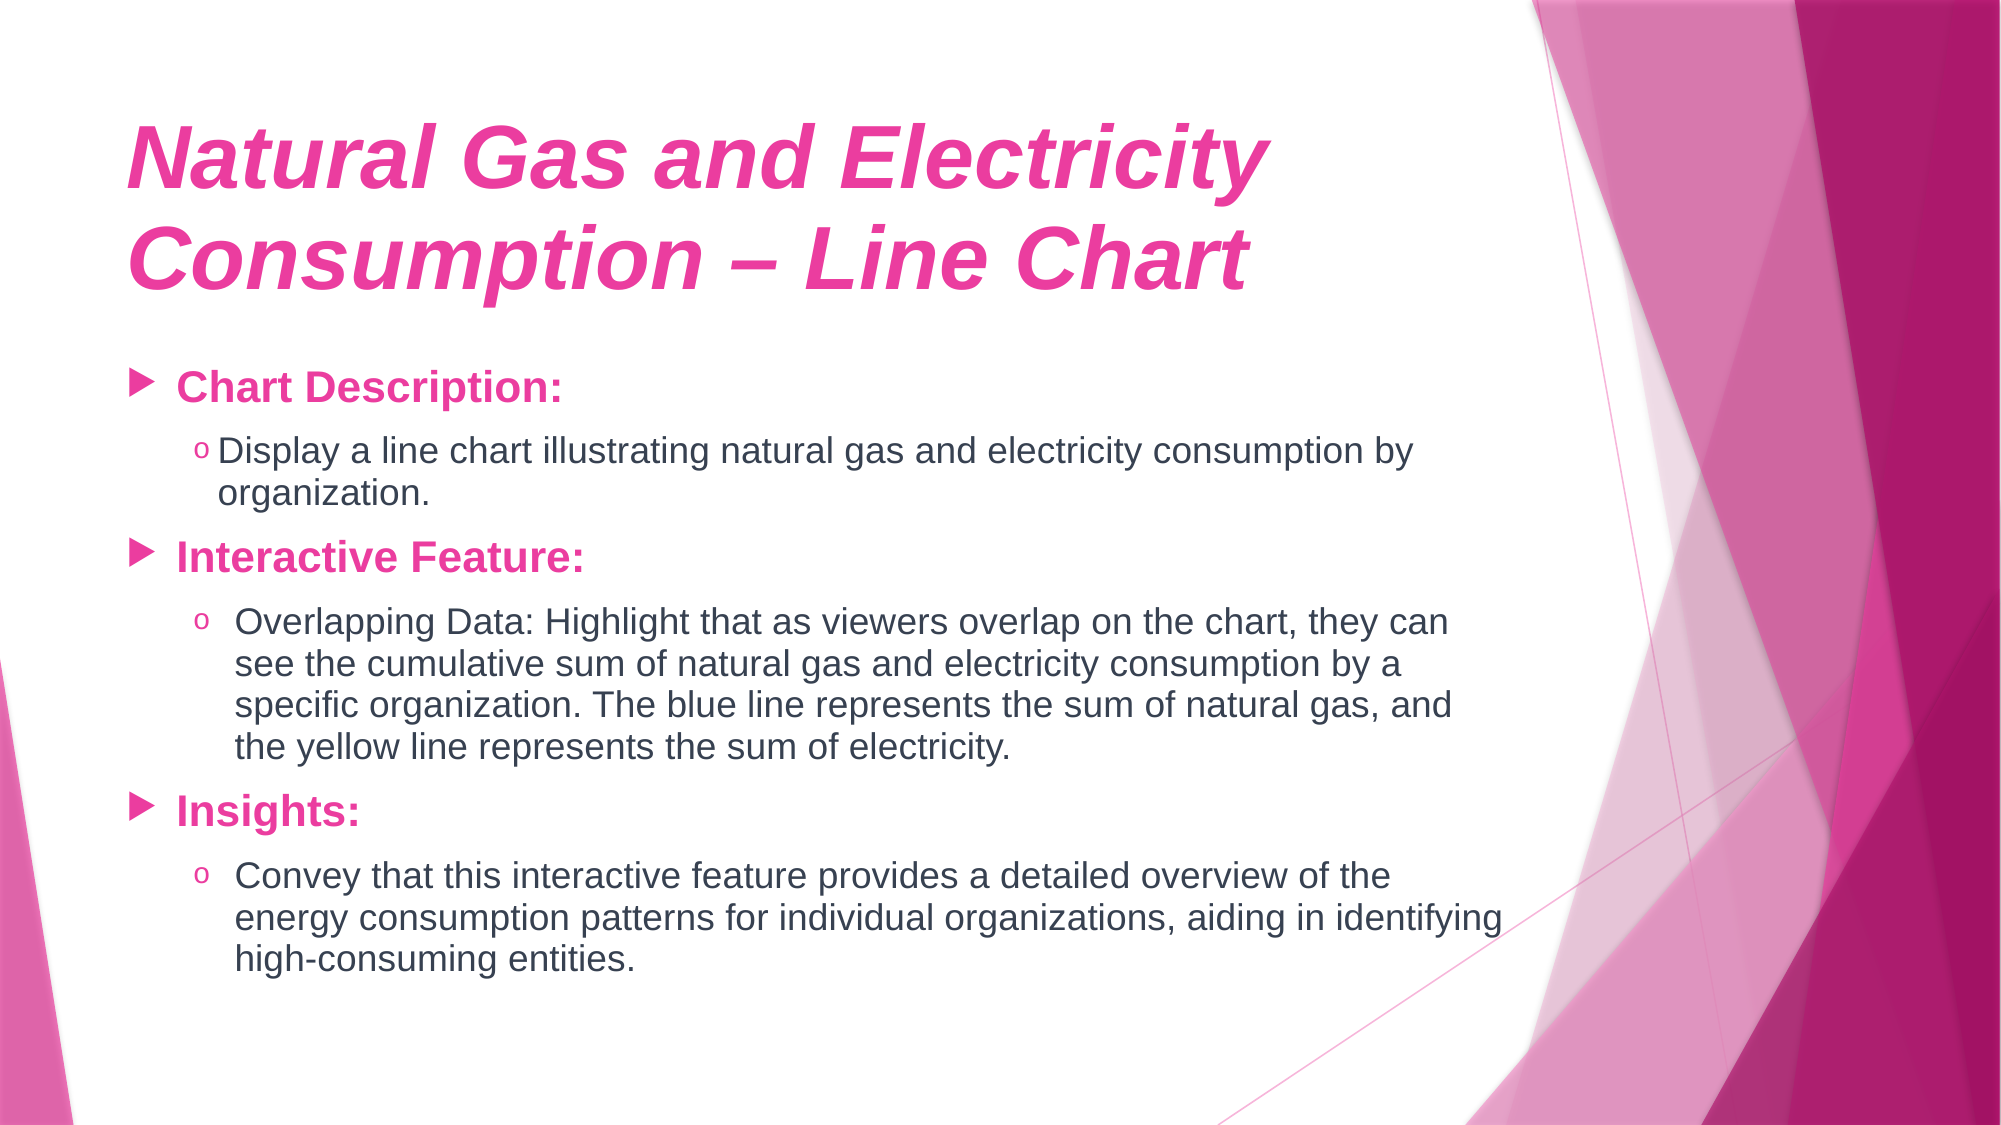

# Natural Gas and Electricity Consumption – Line Chart
Chart Description:
Display a line chart illustrating natural gas and electricity consumption by organization.
Interactive Feature:
Overlapping Data: Highlight that as viewers overlap on the chart, they can see the cumulative sum of natural gas and electricity consumption by a specific organization. The blue line represents the sum of natural gas, and the yellow line represents the sum of electricity.
Insights:
Convey that this interactive feature provides a detailed overview of the energy consumption patterns for individual organizations, aiding in identifying high-consuming entities.